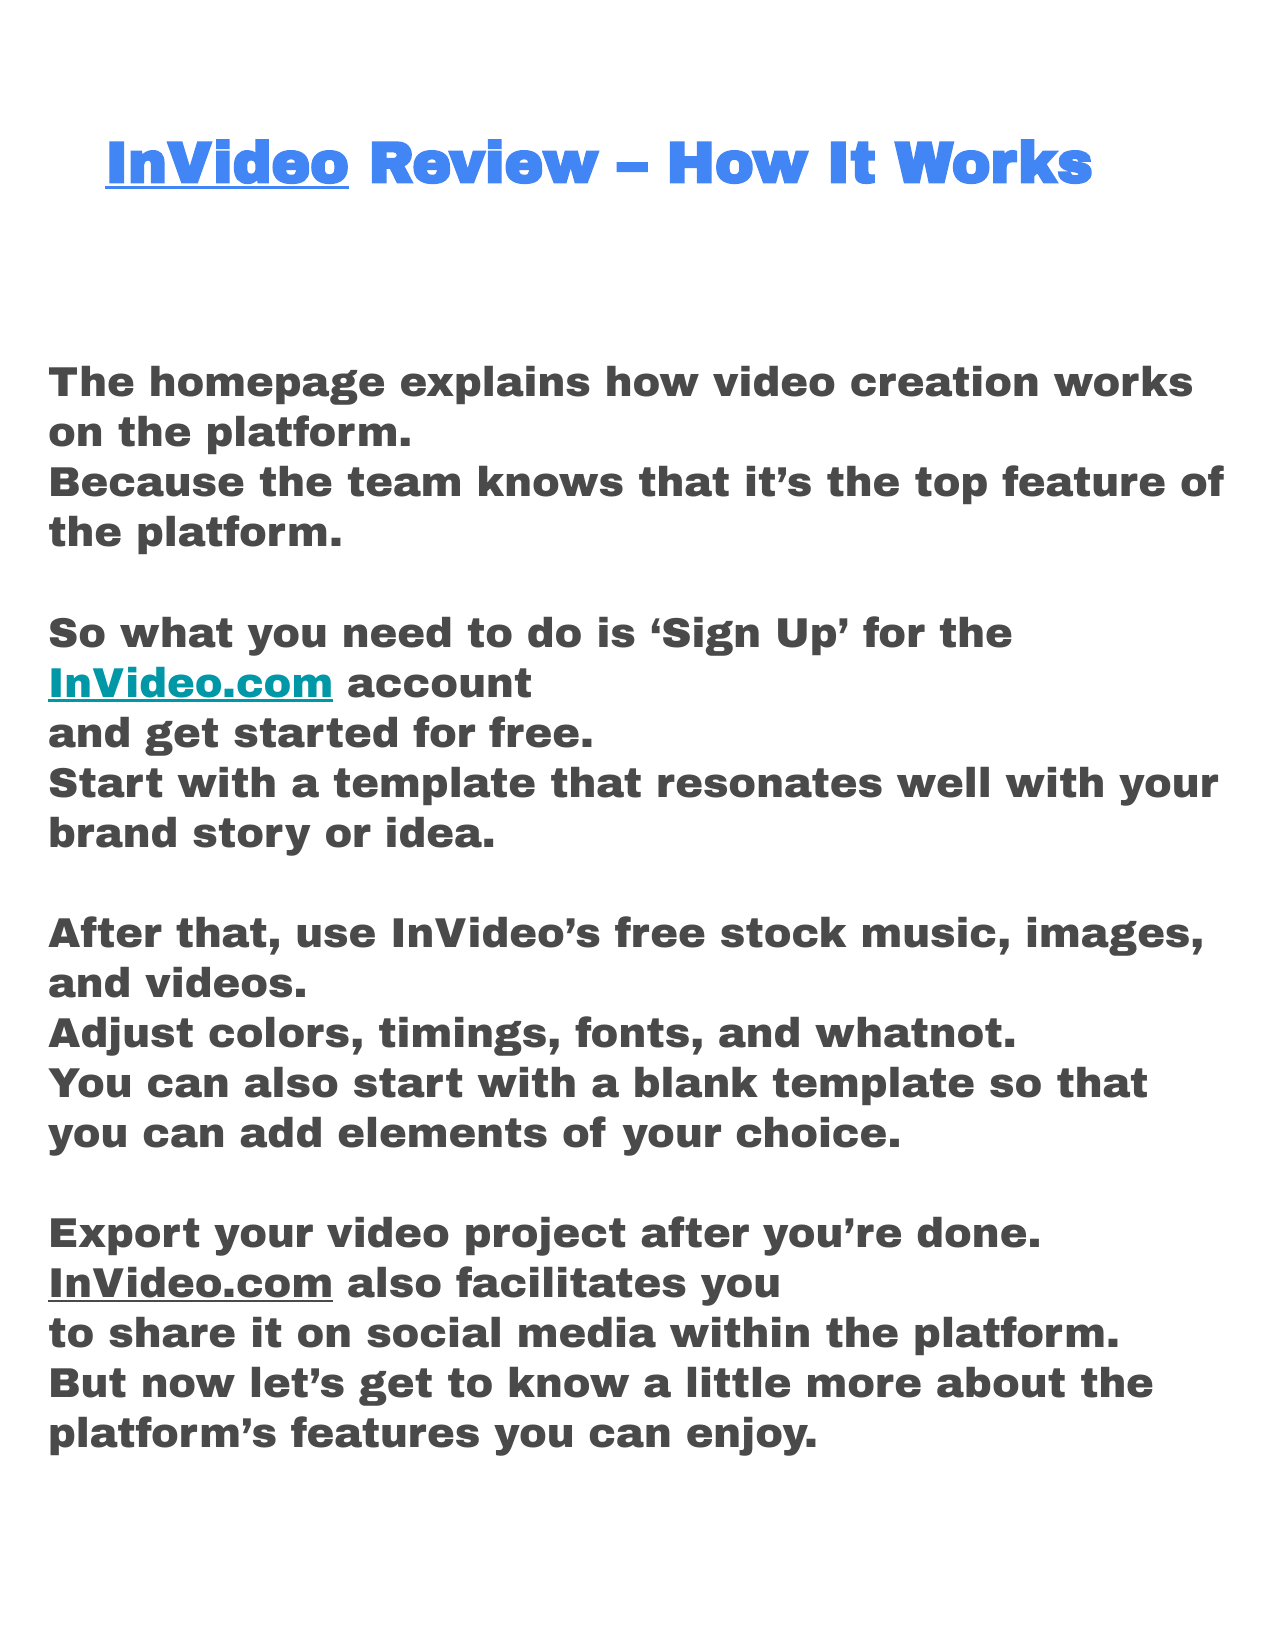

InVideo Review – How It Works
The homepage explains how video creation works on the platform.
Because the team knows that it’s the top feature of the platform.
So what you need to do is ‘Sign Up’ for the InVideo.com account
and get started for free.
Start with a template that resonates well with your brand story or idea.
After that, use InVideo’s free stock music, images, and videos.
Adjust colors, timings, fonts, and whatnot.
You can also start with a blank template so that you can add elements of your choice.
Export your video project after you’re done. InVideo.com also facilitates you
to share it on social media within the platform.
But now let’s get to know a little more about the platform’s features you can enjoy.